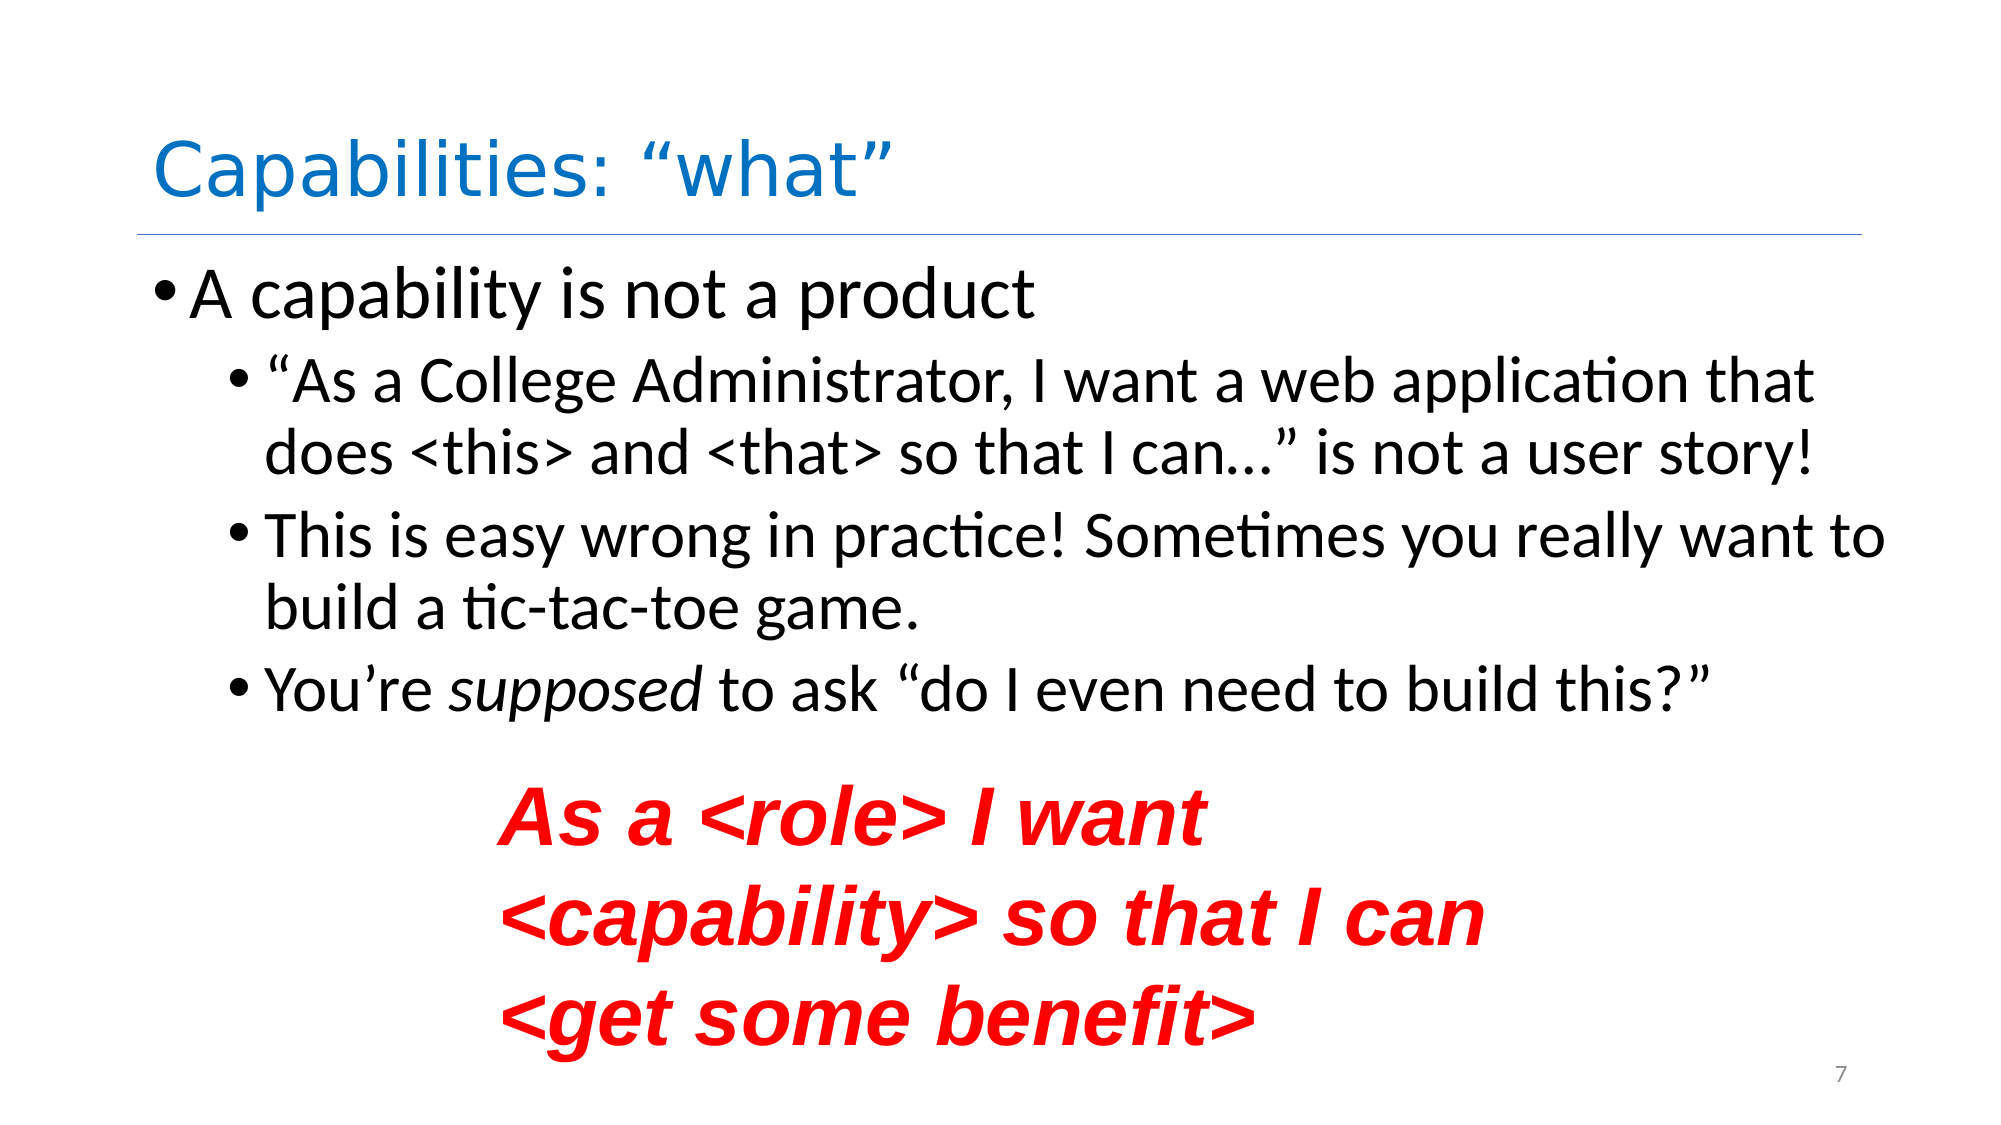

# Capabilities: “what”
A capability is not a product
“As a College Administrator, I want a web application that does <this> and <that> so that I can…” is not a user story!
This is easy wrong in practice! Sometimes you really want to build a tic-tac-toe game.
You’re supposed to ask “do I even need to build this?”
As a <role> I want <capability> so that I can <get some benefit>
7